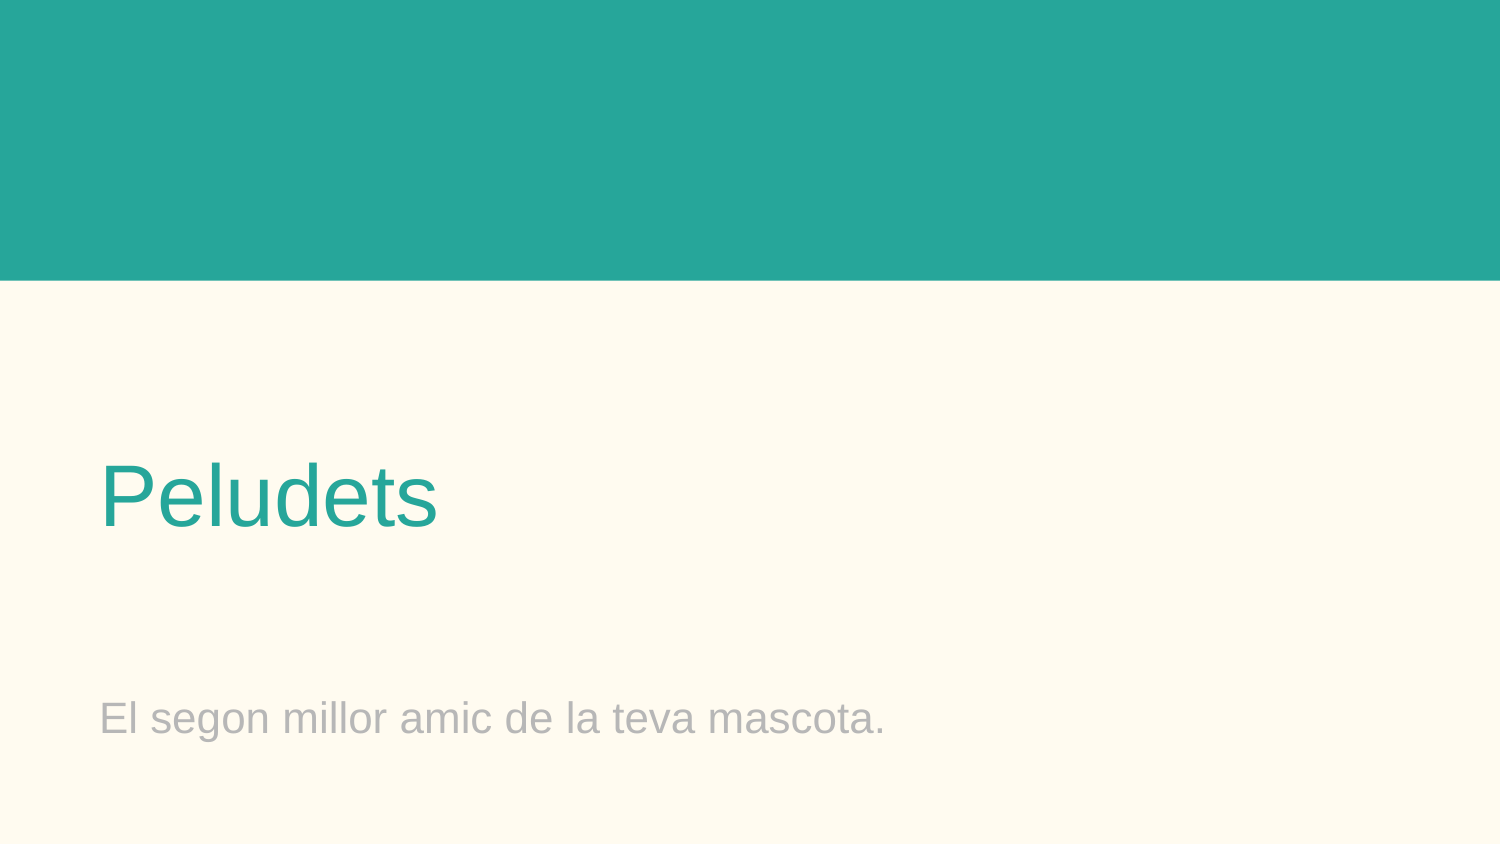

# Peludets

El segon millor amic de la teva mascota.